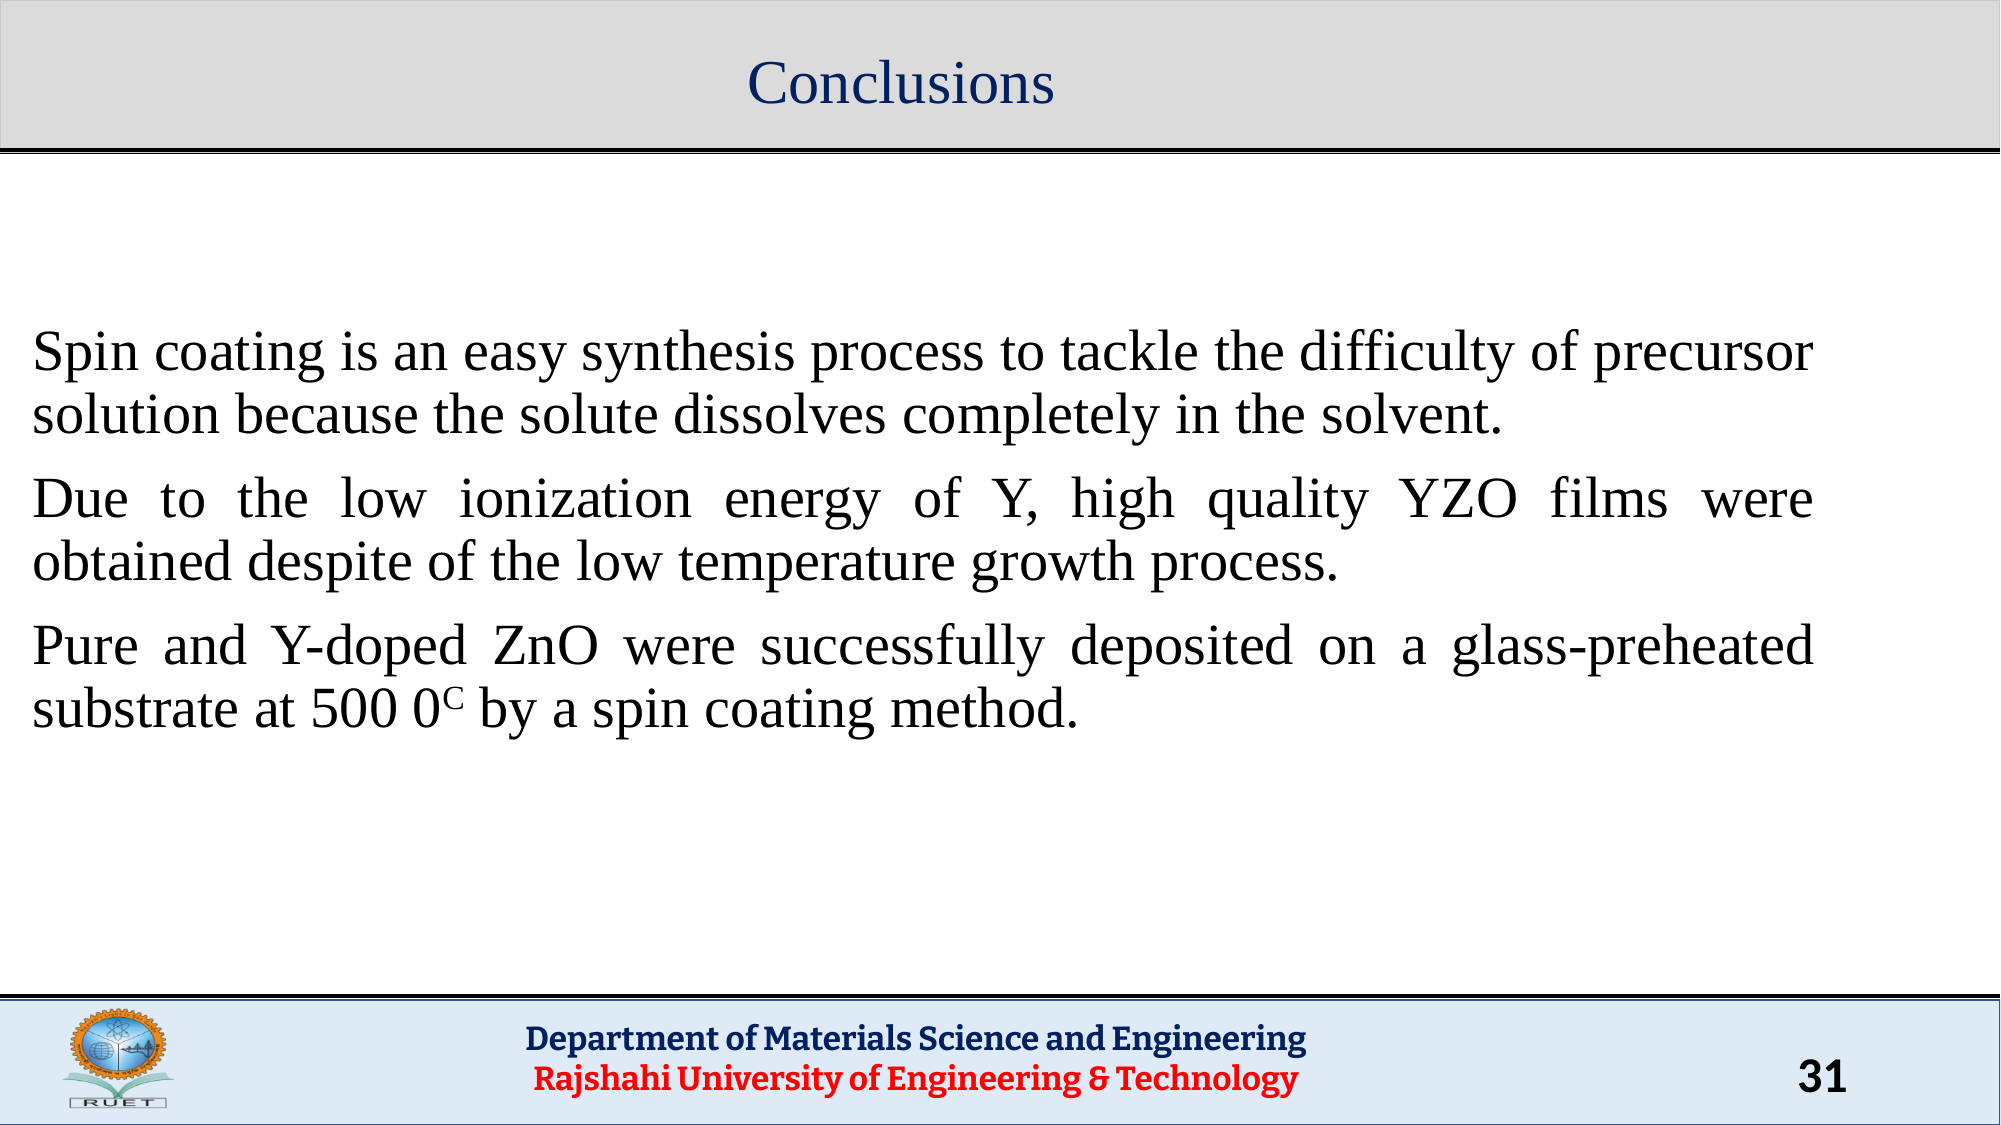

# Conclusions
Spin coating is an easy synthesis process to tackle the difficulty of precursor solution because the solute dissolves completely in the solvent.
Due to the low ionization energy of Y, high quality YZO films were obtained despite of the low temperature growth process.
Pure and Y-doped ZnO were successfully deposited on a glass-preheated substrate at 500 0C by a spin coating method.

31